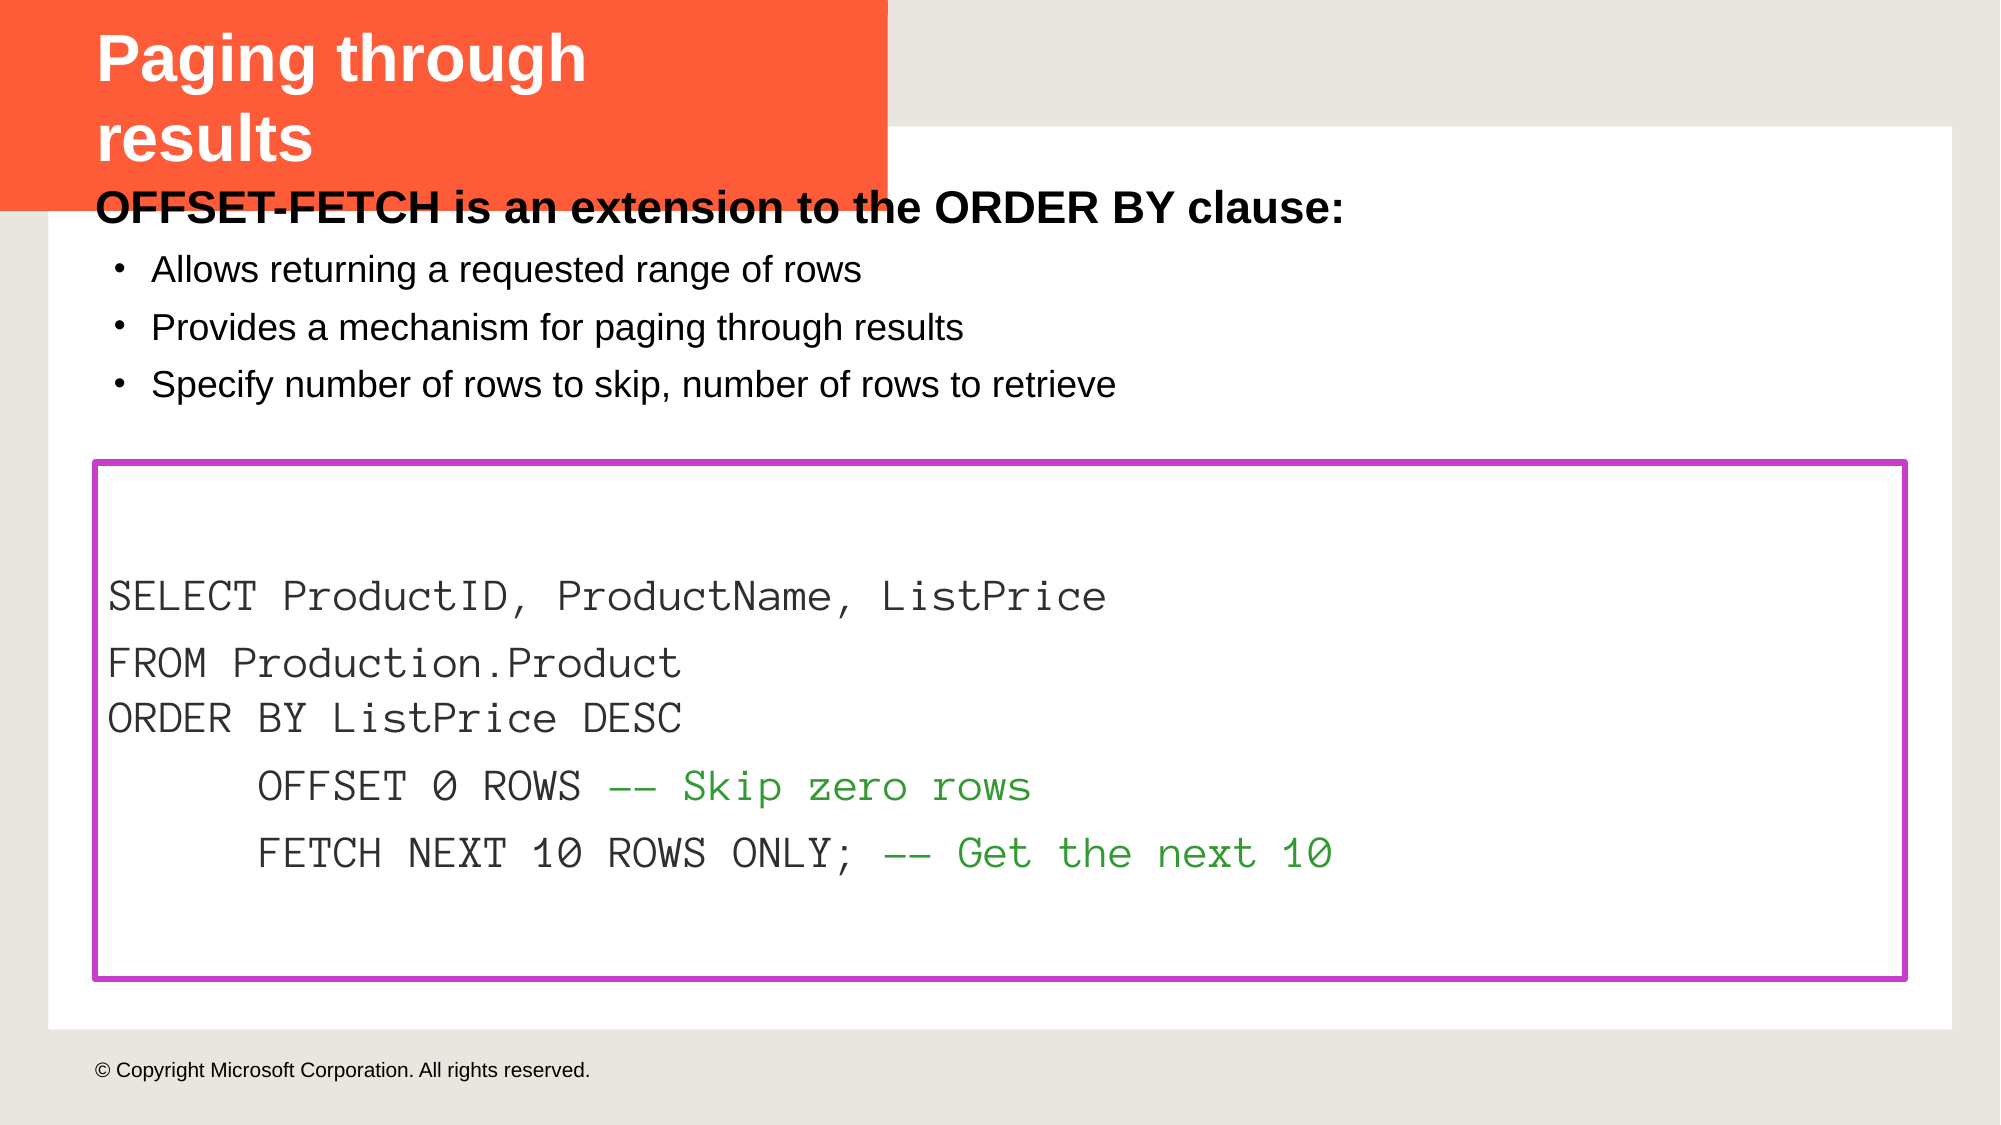

Paging through results
OFFSET-FETCH is an extension to the ORDER BY clause:
Allows returning a requested range of rows
Provides a mechanism for paging through results
Specify number of rows to skip, number of rows to retrieve
SELECT ProductID, ProductName, ListPrice
FROM Production.Product
ORDER BY ListPrice DESC
	OFFSET 0 ROWS -- Skip zero rows
	FETCH NEXT 10 ROWS ONLY; -- Get the next 10